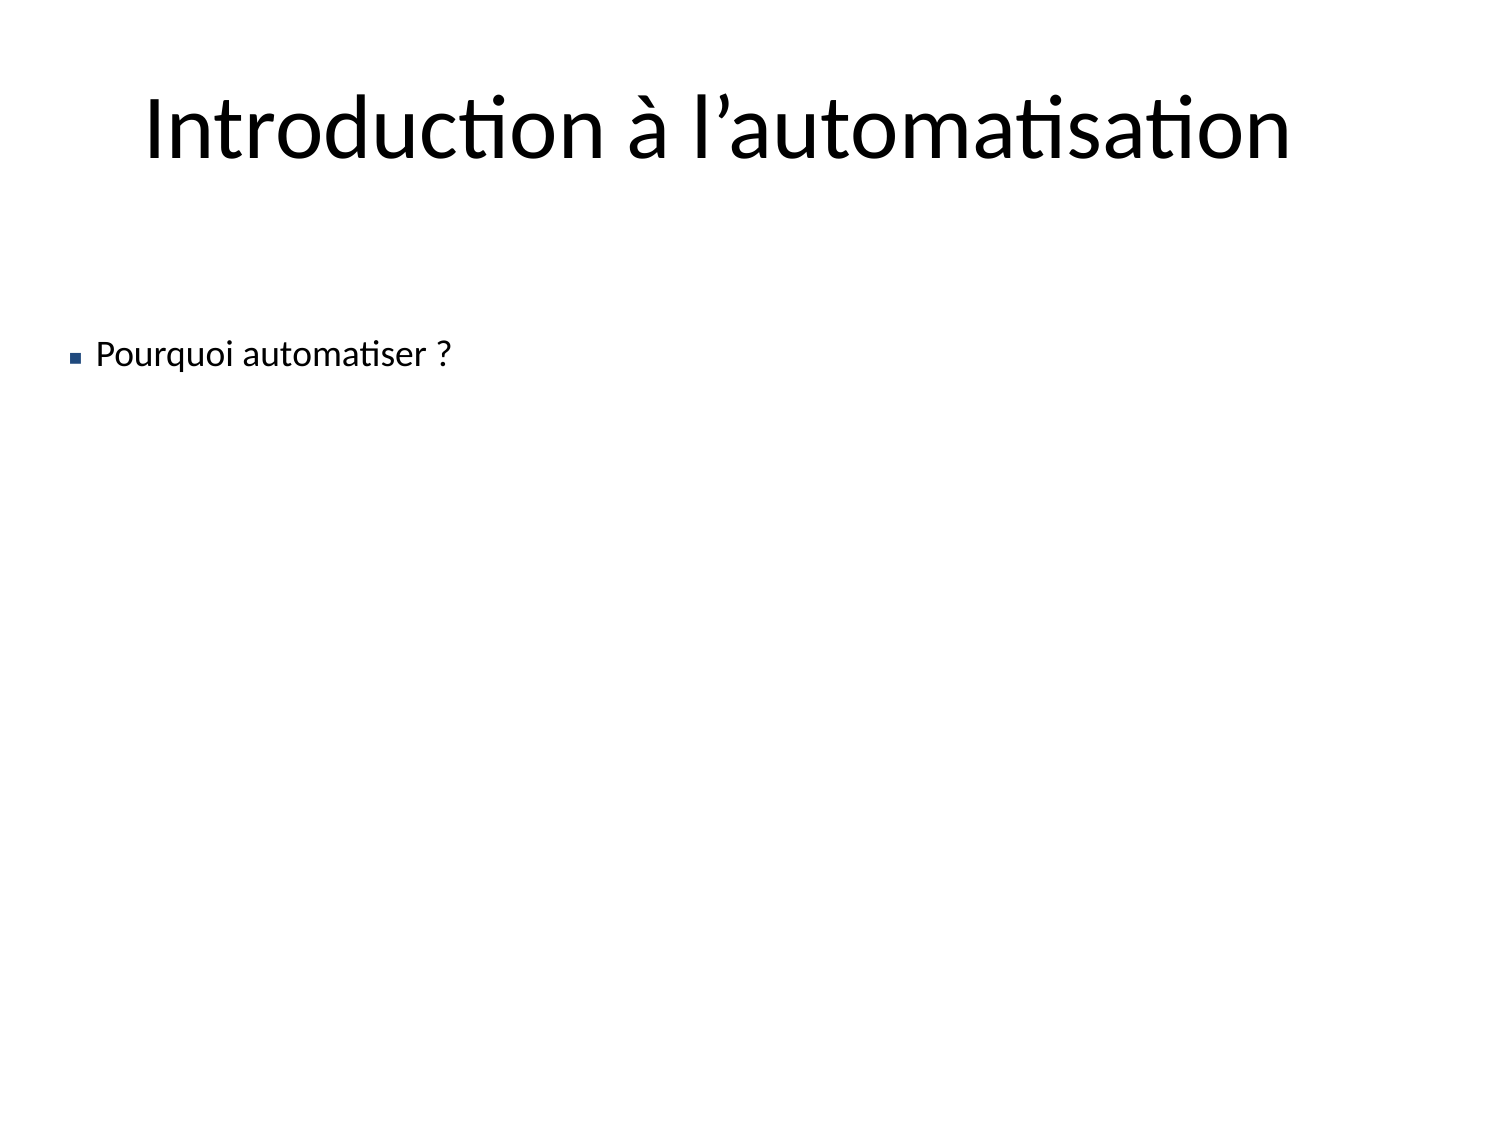

# Introduction à l’automatisation
Pourquoi automatiser ?